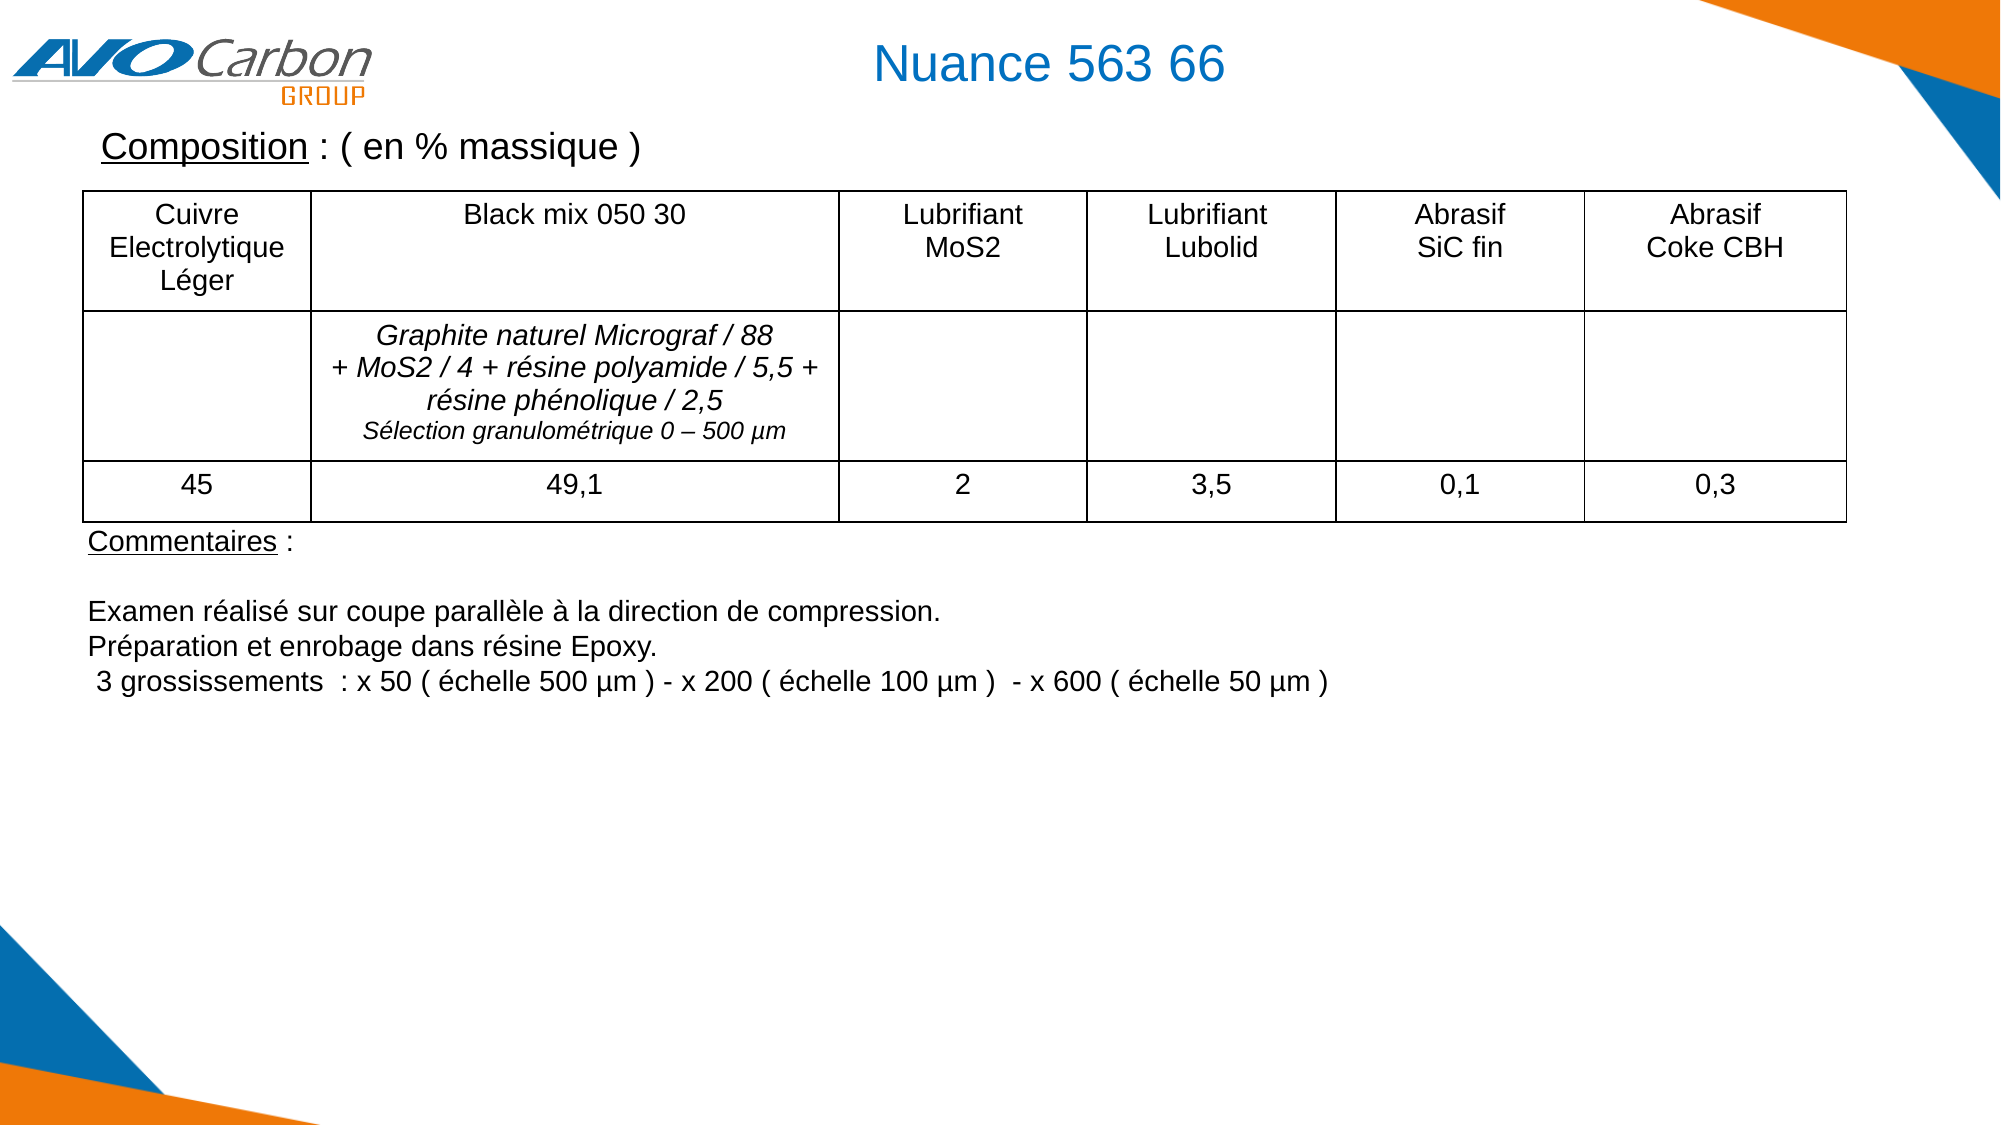

Nuance 563 66
Composition : ( en % massique )

| Cuivre Electrolytique Léger | Black mix 050 30 | Lubrifiant MoS2 | Lubrifiant Lubolid | Abrasif SiC fin | Abrasif Coke CBH |
| --- | --- | --- | --- | --- | --- |
|  | Graphite naturel Micrograf / 88 + MoS2 / 4 + résine polyamide / 5,5 + résine phénolique / 2,5 Sélection granulométrique 0 – 500 µm |  |  |  |  |
| 45 | 49,1 | 2 | 3,5 | 0,1 | 0,3 |
Commentaires :

Examen réalisé sur coupe parallèle à la direction de compression.
Préparation et enrobage dans résine Epoxy.
 3 grossissements  : x 50 ( échelle 500 µm ) - x 200 ( échelle 100 µm )  - x 600 ( échelle 50 µm )